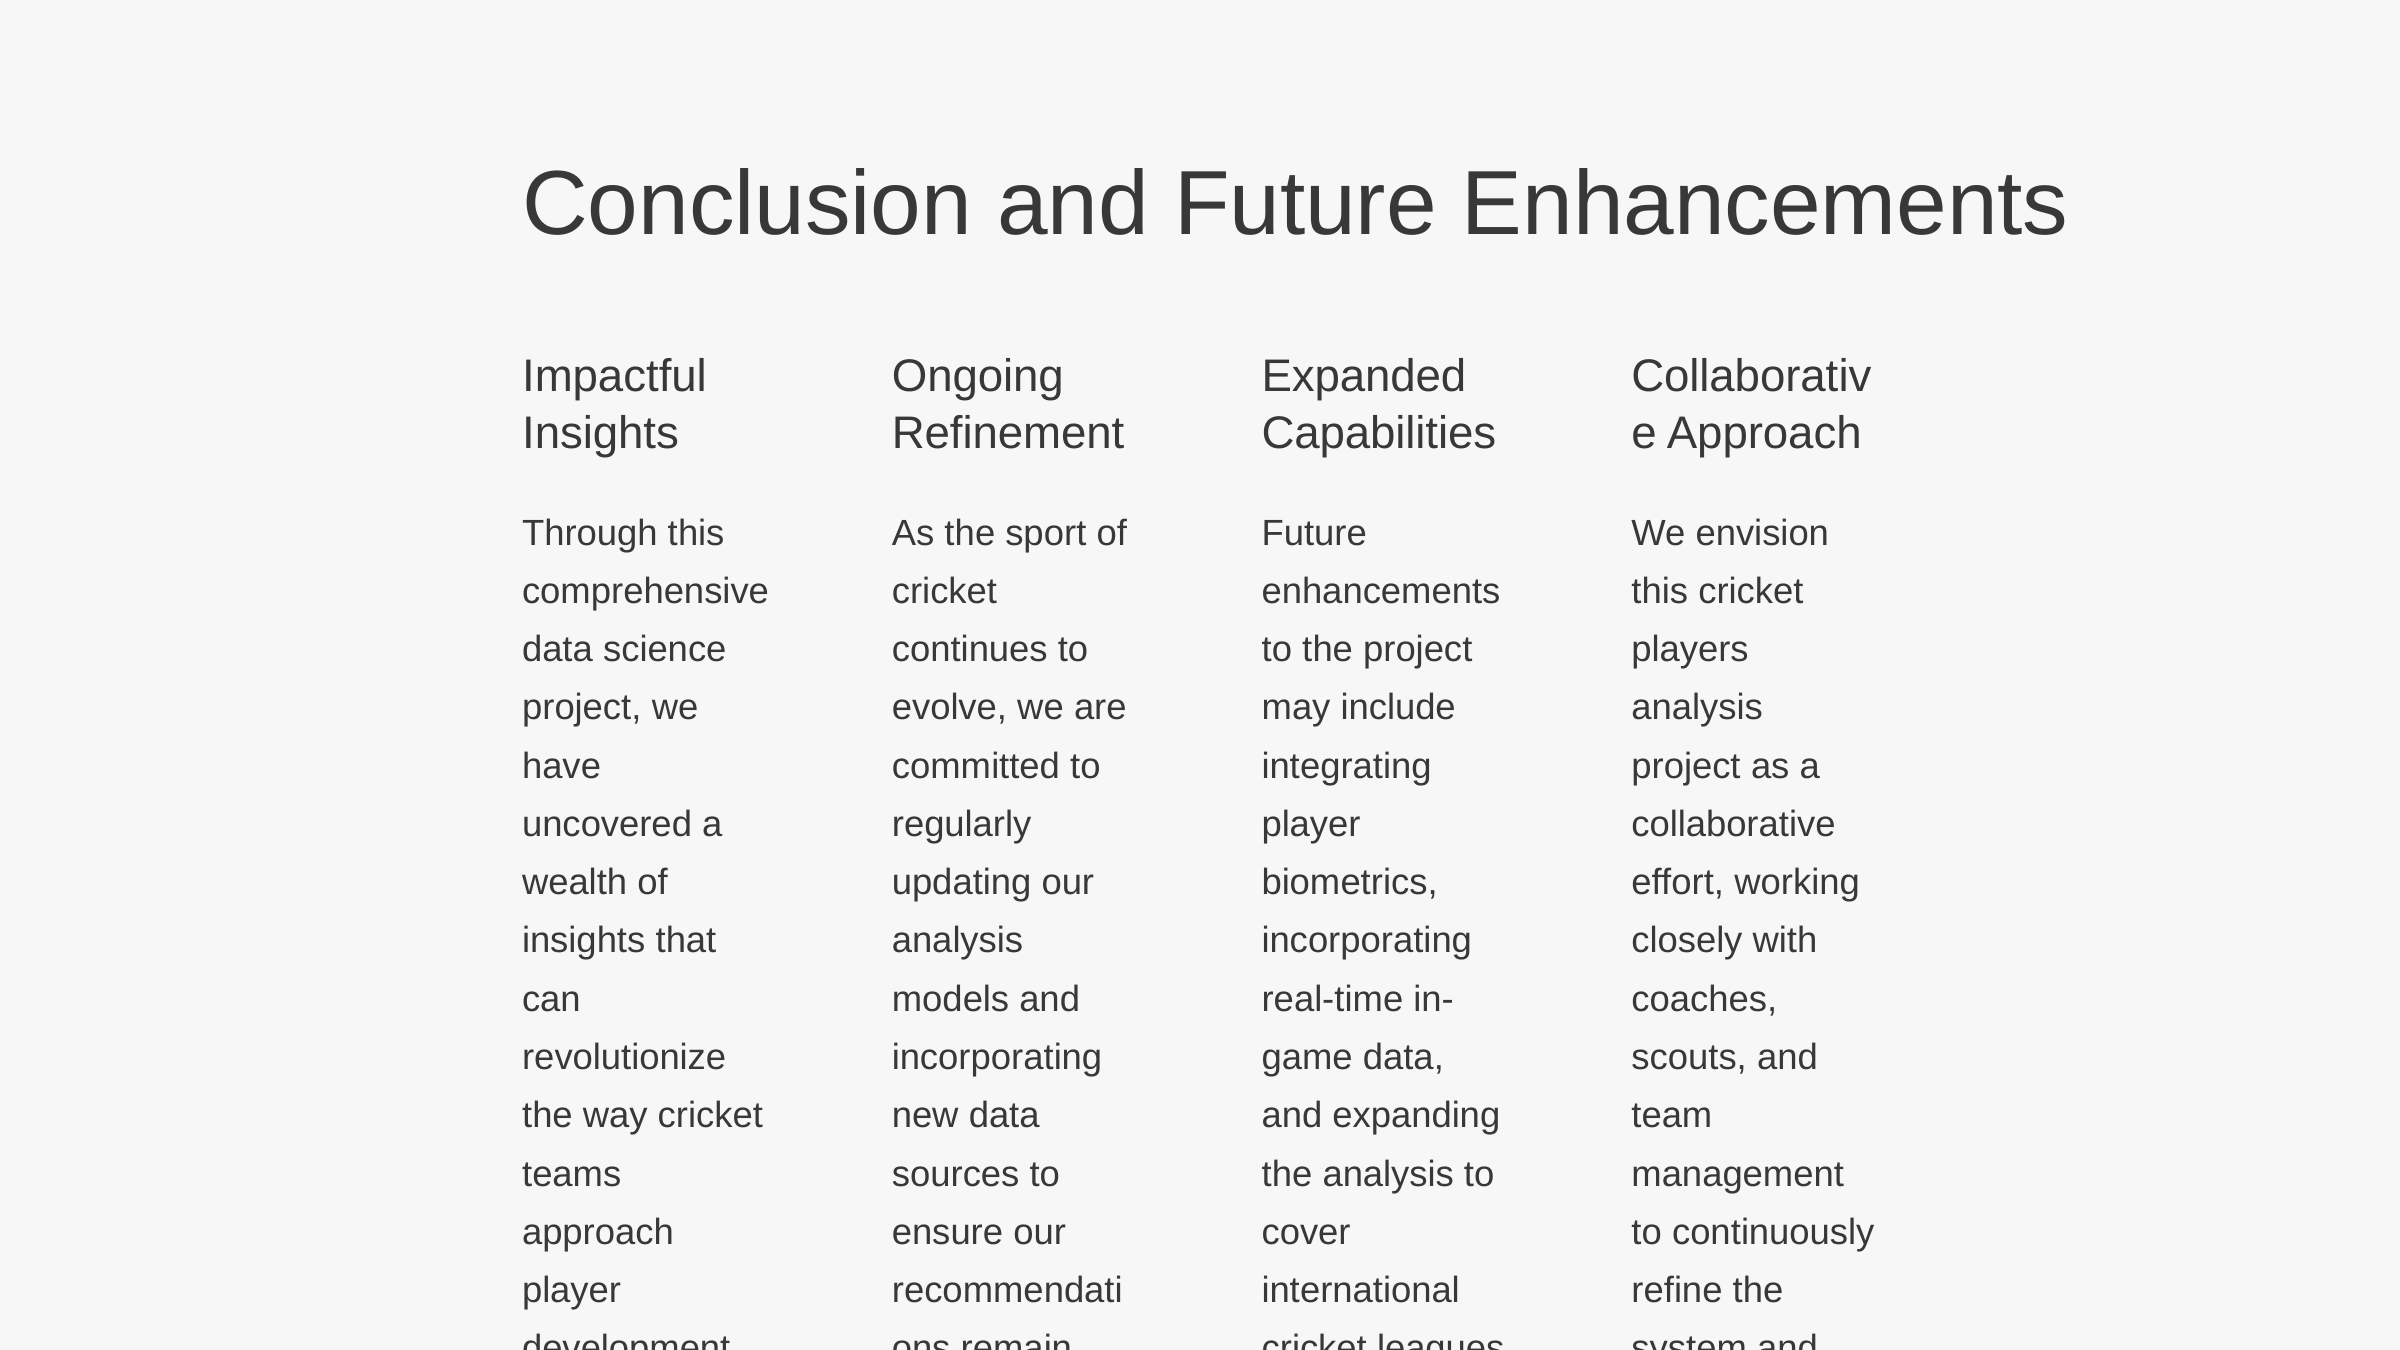

Conclusion and Future Enhancements
Impactful Insights
Ongoing Refinement
Expanded Capabilities
Collaborative Approach
Through this comprehensive data science project, we have uncovered a wealth of insights that can revolutionize the way cricket teams approach player development and strategic decision-making.
As the sport of cricket continues to evolve, we are committed to regularly updating our analysis models and incorporating new data sources to ensure our recommendations remain cutting-edge and highly relevant.
Future enhancements to the project may include integrating player biometrics, incorporating real-time in-game data, and expanding the analysis to cover international cricket leagues and tournaments.
We envision this cricket players analysis project as a collaborative effort, working closely with coaches, scouts, and team management to continuously refine the system and maximize its impact on the sport.